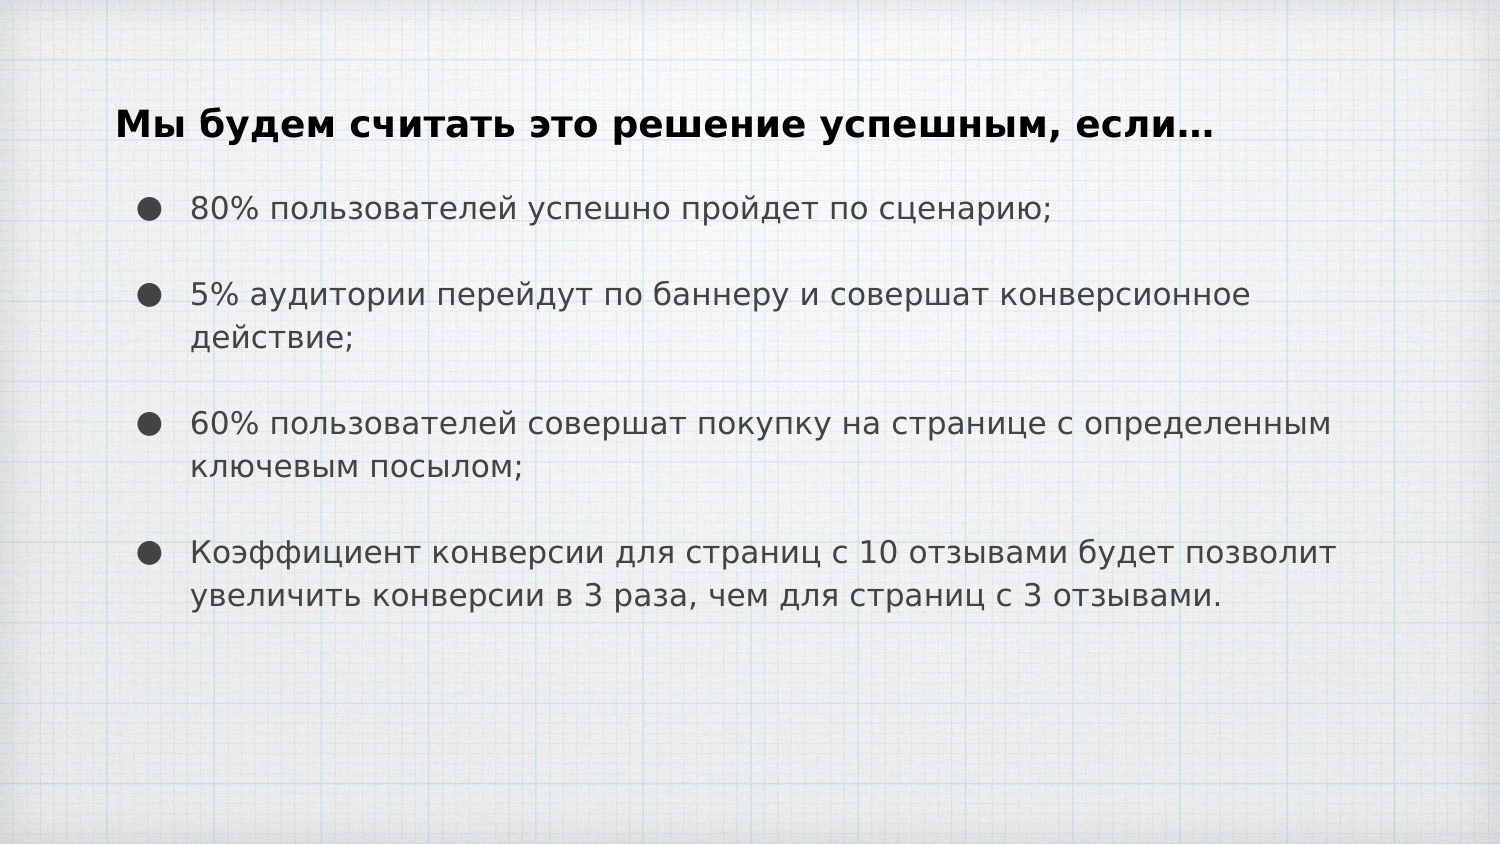

Мы будем считать это решение успешным, если…

80% пользователей успешно пройдет по сценарию;

5% аудитории перейдут по баннеру и совершат конверсионное действие;

60% пользователей совершат покупку на странице с определенным ключевым посылом;

Коэффициент конверсии для страниц с 10 отзывами будет позволит увеличить конверсии в 3 раза, чем для страниц с 3 отзывами.